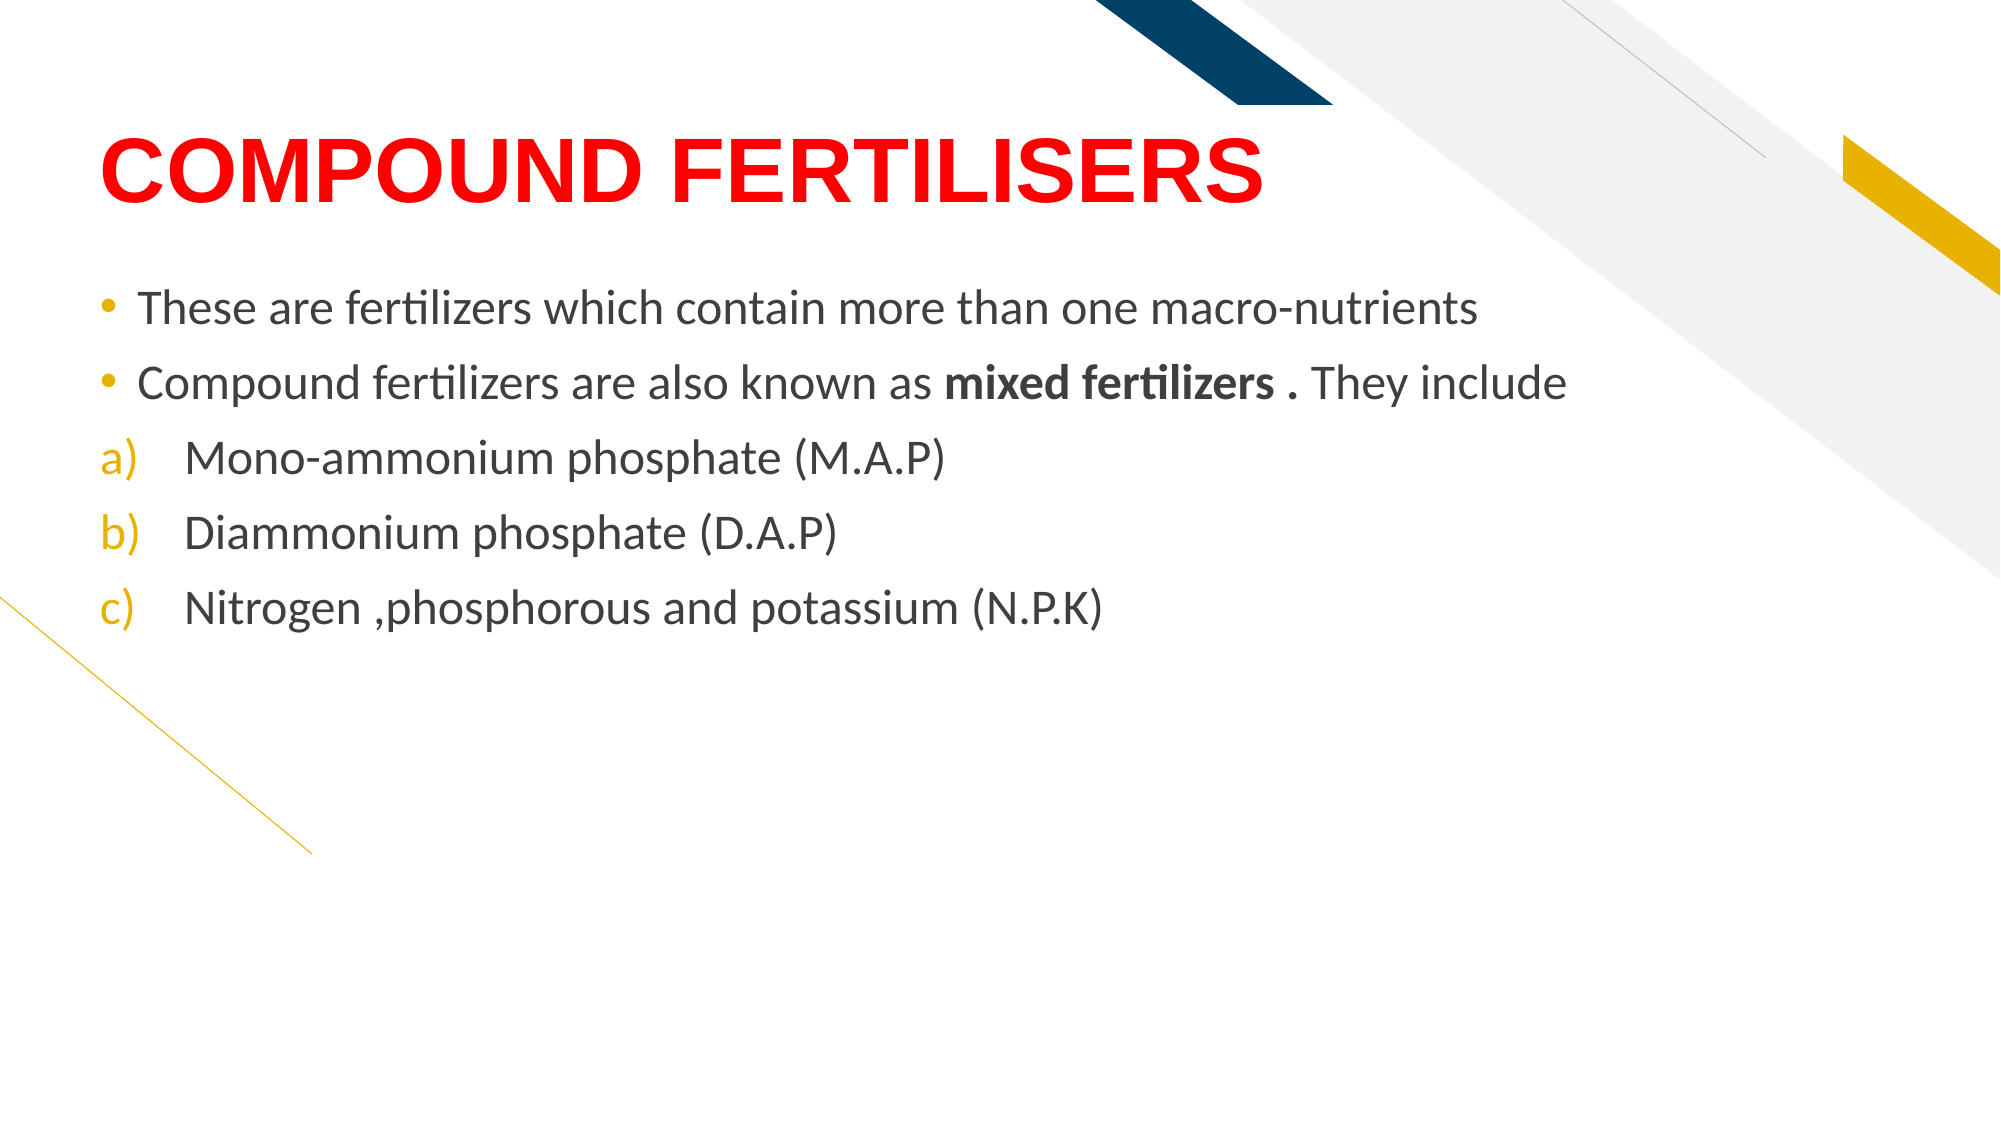

# COMPOUND FERTILISERS
These are fertilizers which contain more than one macro-nutrients
Compound fertilizers are also known as mixed fertilizers . They include
Mono-ammonium phosphate (M.A.P)
Diammonium phosphate (D.A.P)
Nitrogen ,phosphorous and potassium (N.P.K)